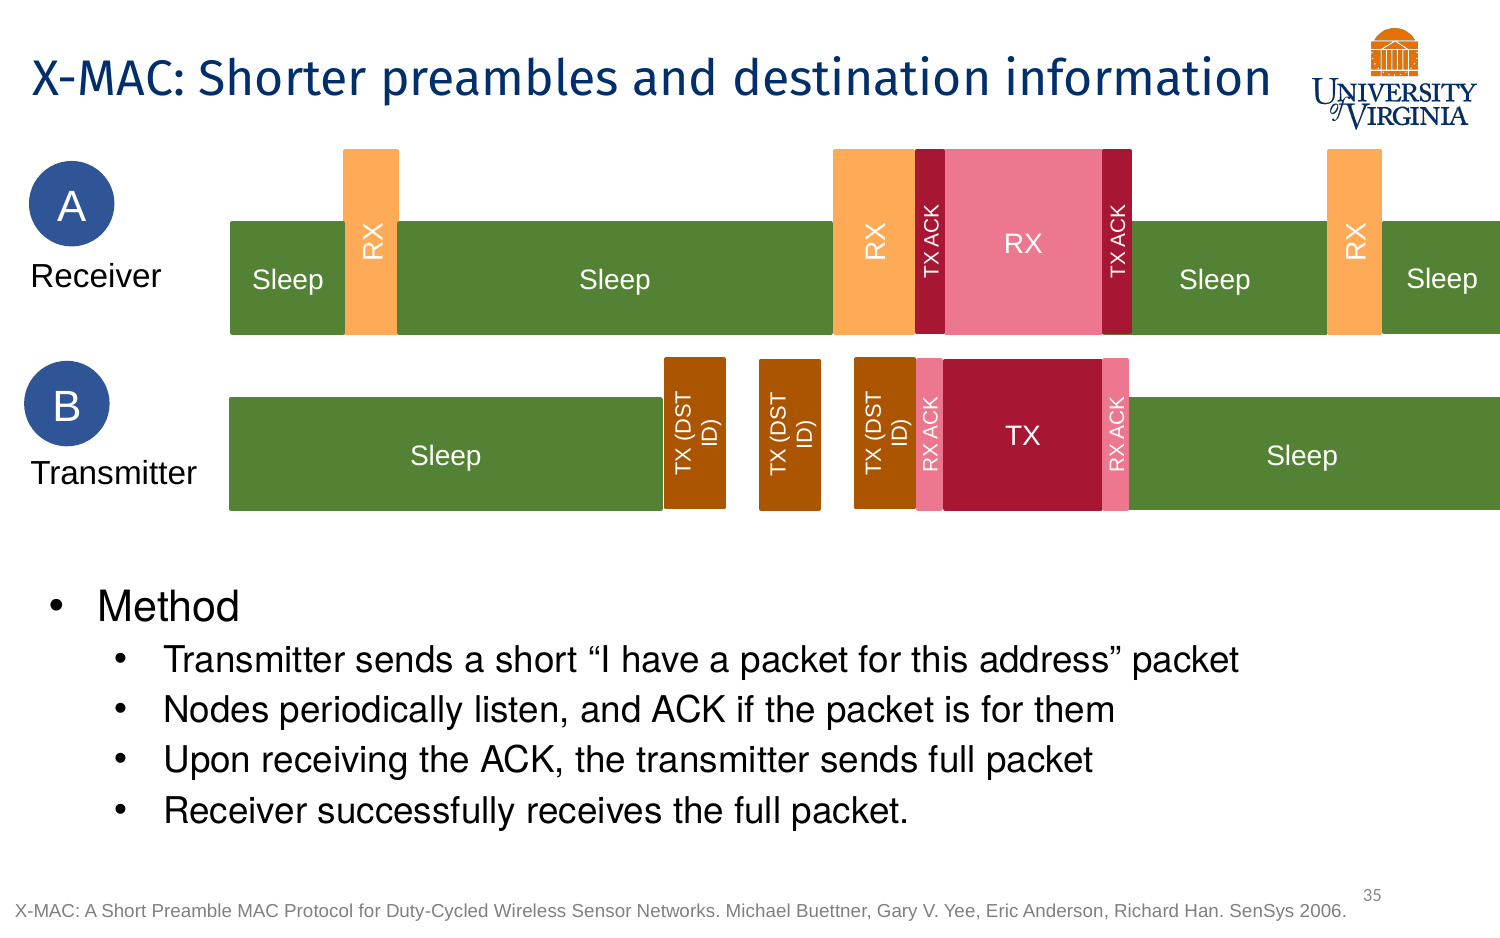

# X-MAC: Shorter preambles and destination information
TX ACK
TX ACK
RX
RX
RX
RX
A
Sleep
Sleep
Sleep
Sleep
Receiver
TX (DST ID)
TX (DST ID)
RX ACK
RX ACK
TX (DST ID)
TX
B
Sleep
Sleep
Transmitter
Method
Transmitter sends a short “I have a packet for this address” packet
Nodes periodically listen, and ACK if the packet is for them
Upon receiving the ACK, the transmitter sends full packet
Receiver successfully receives the full packet.
35
X-MAC: A Short Preamble MAC Protocol for Duty-Cycled Wireless Sensor Networks. Michael Buettner, Gary V. Yee, Eric Anderson, Richard Han. SenSys 2006.